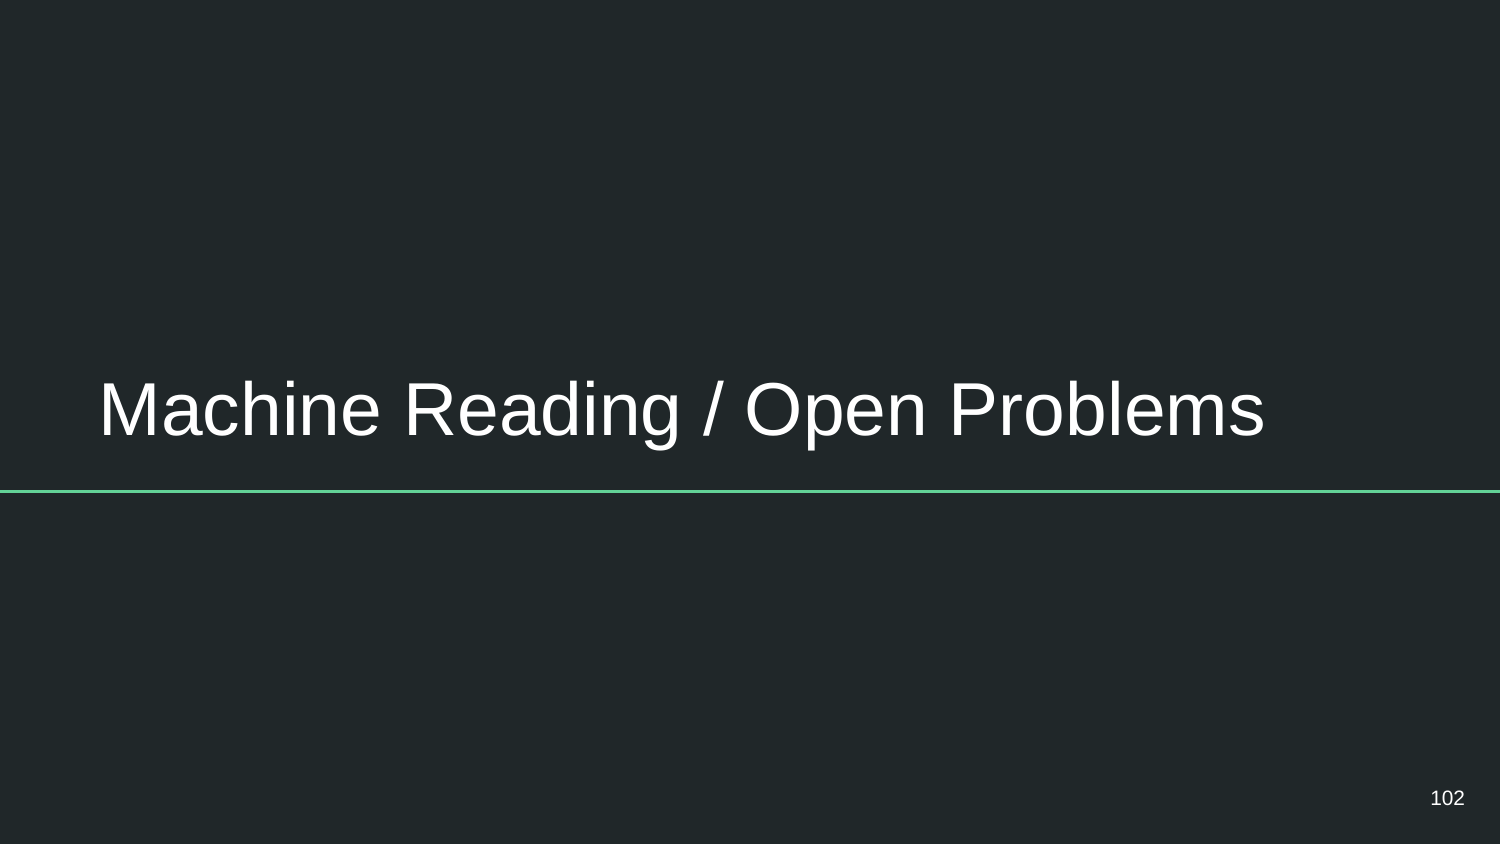

# Machine Reading / Open Problems
102